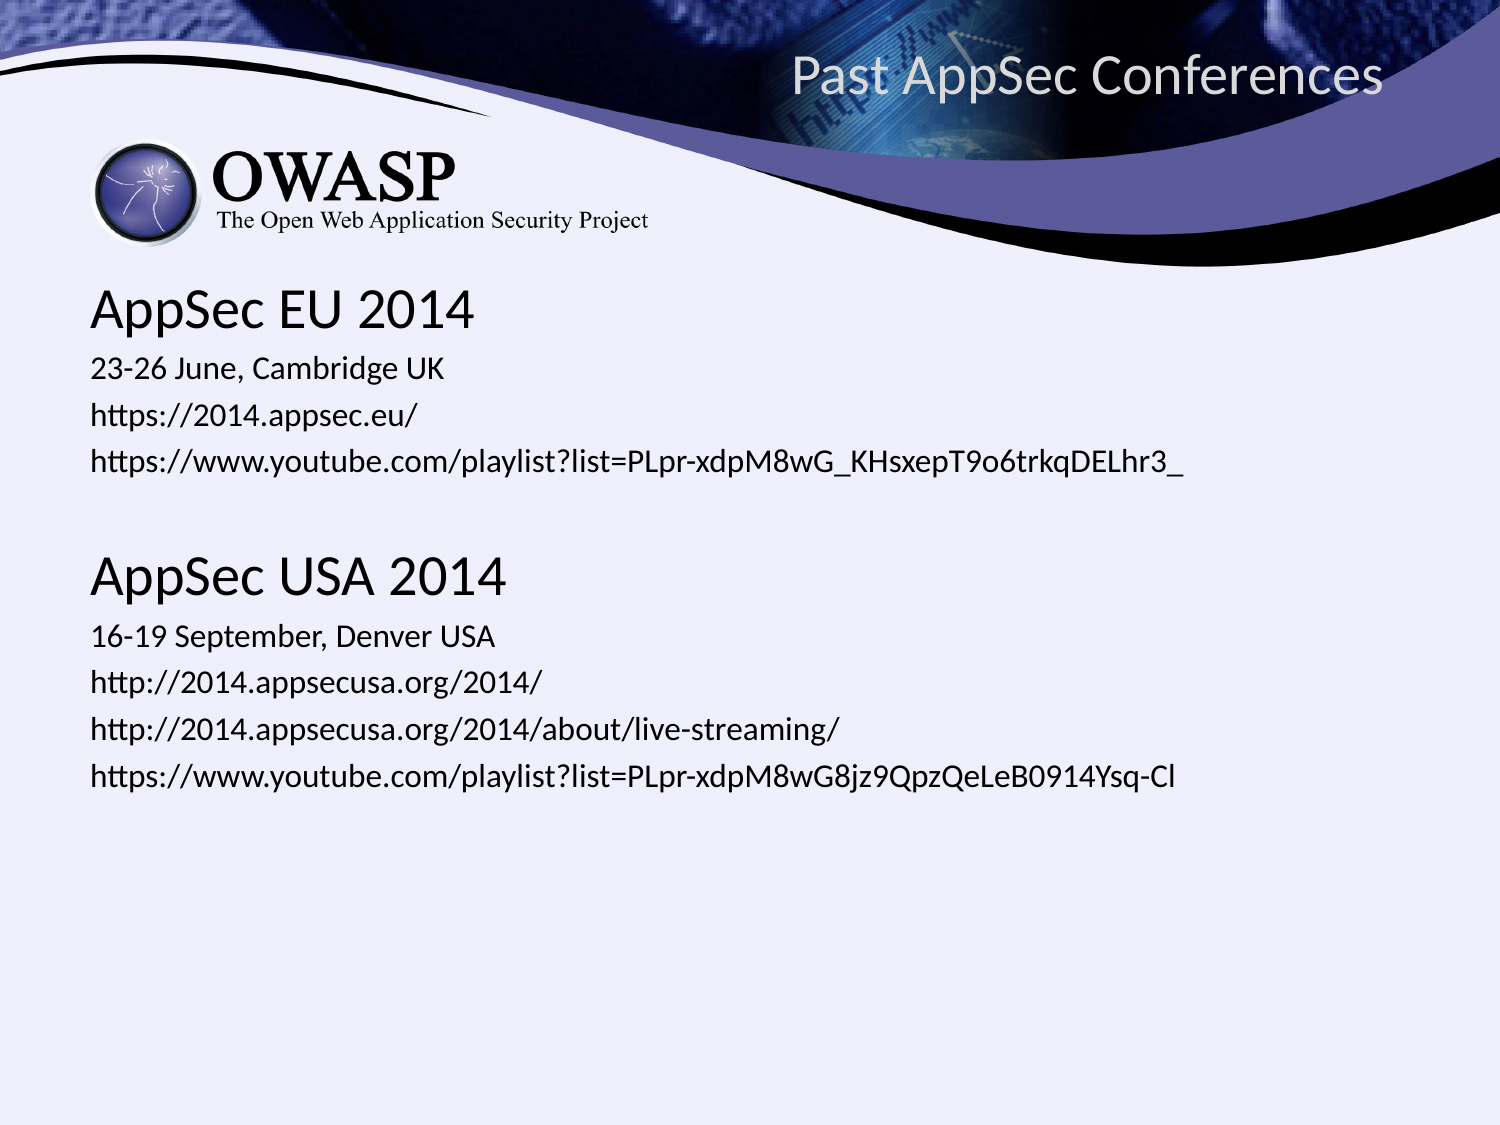

# Past AppSec Conferences
AppSec EU 2014
23-26 June, Cambridge UK
https://2014.appsec.eu/
https://www.youtube.com/playlist?list=PLpr-xdpM8wG_KHsxepT9o6trkqDELhr3_

AppSec USA 2014
16-19 September, Denver USA
http://2014.appsecusa.org/2014/
http://2014.appsecusa.org/2014/about/live-streaming/
https://www.youtube.com/playlist?list=PLpr-xdpM8wG8jz9QpzQeLeB0914Ysq-Cl